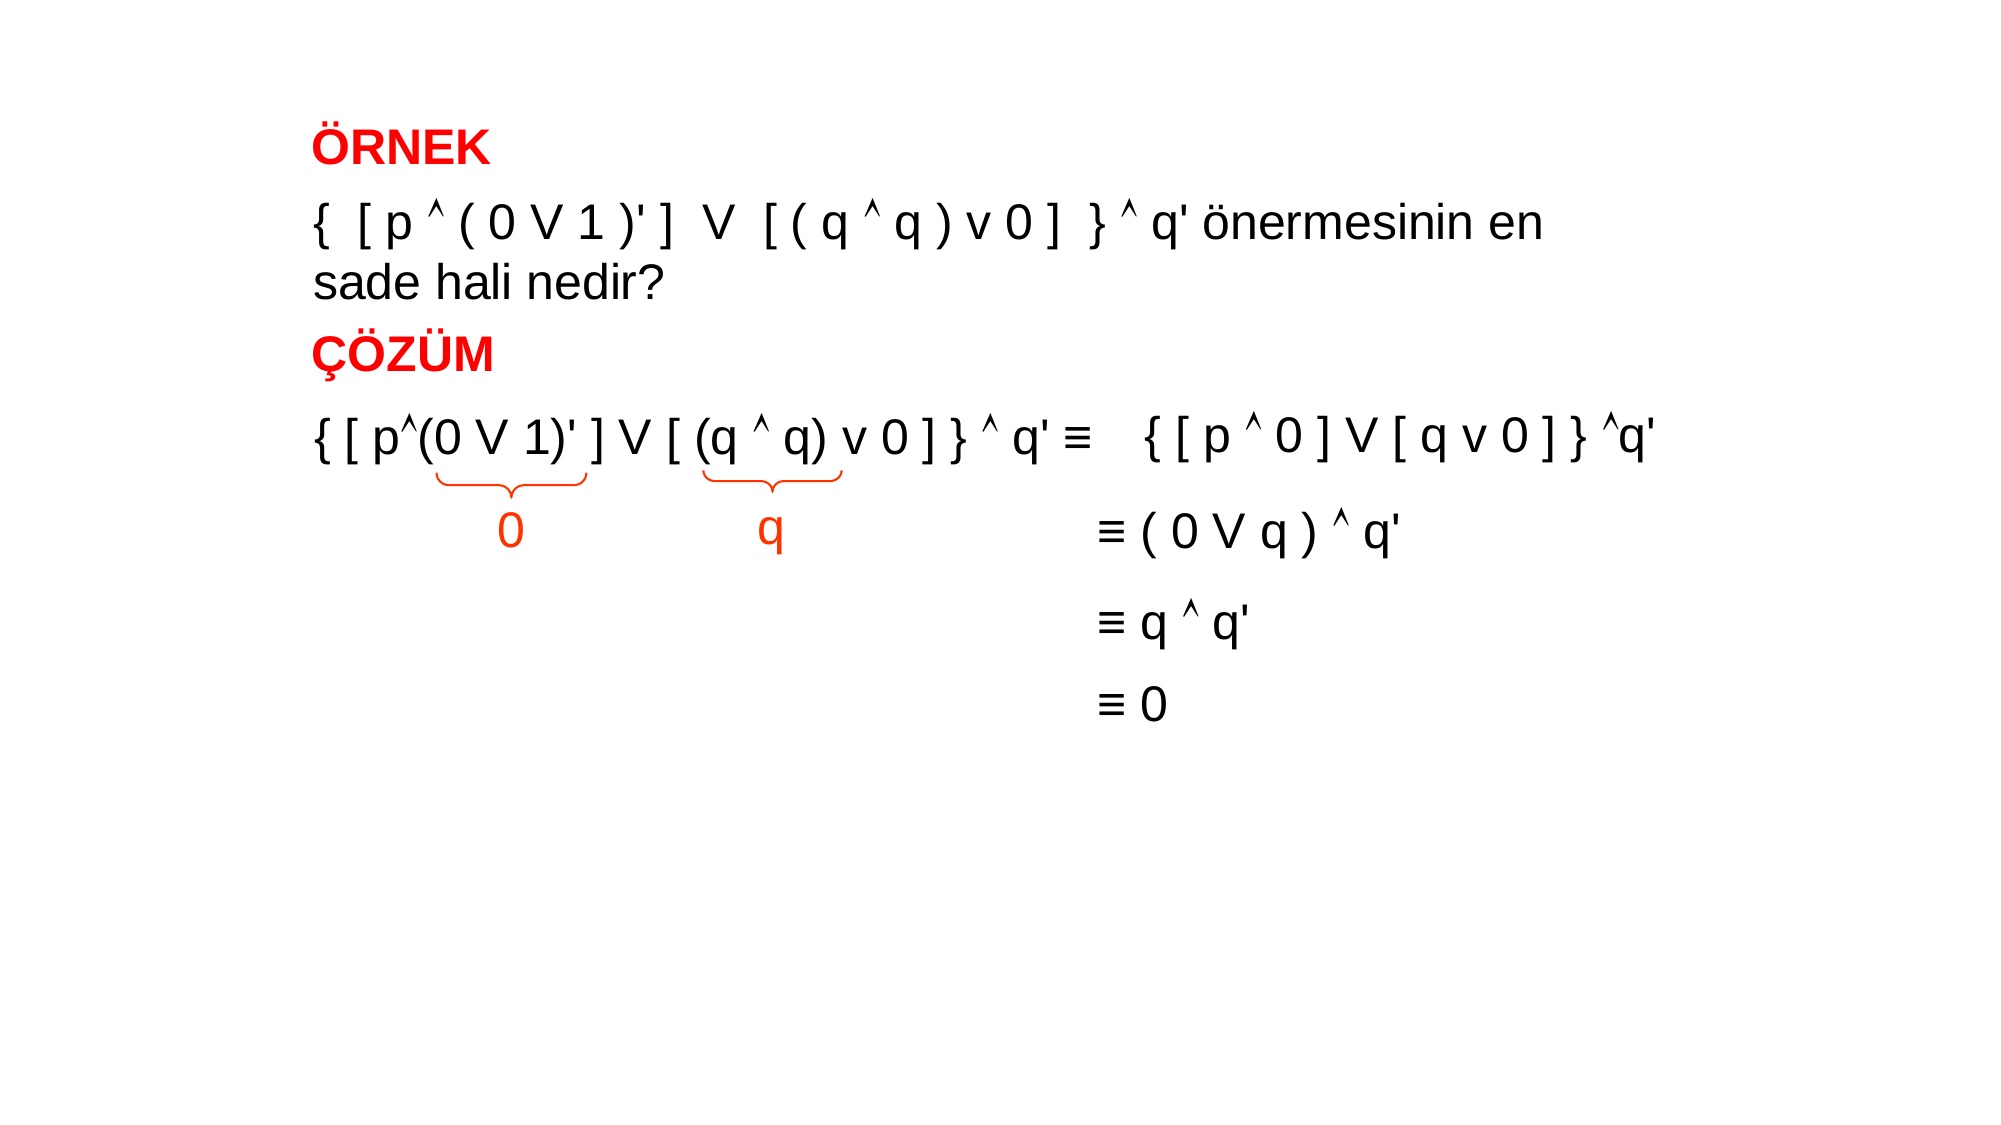

ÖRNEK
{  [ p ∧ ( 0 V 1 )' ]  V  [ ( q ∧ q ) v 0 ]  } ∧ q' önermesinin en sade hali nedir?
ÇÖZÜM
{ [ p ∧ 0 ] V [ q v 0 ] } ∧q'
{ [ p∧(0 V 1)' ] V [ (q ∧ q) v 0 ] } ∧ q' ≡

q
0
≡ ( 0 V q ) ∧ q'
≡ q ∧ q'
≡ 0